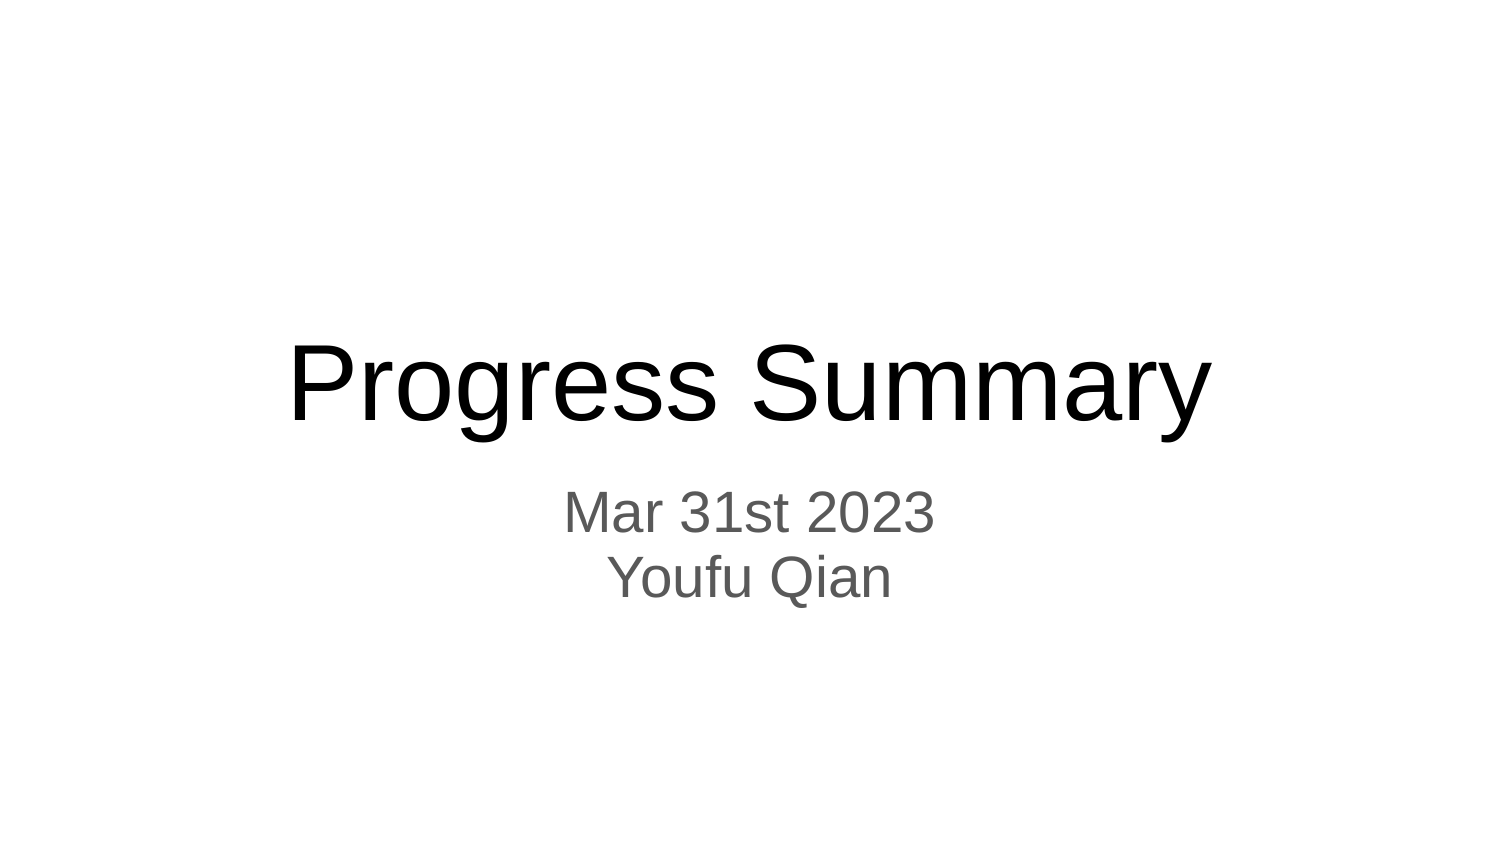

# Progress Summary
Mar 31st 2023
Youfu Qian